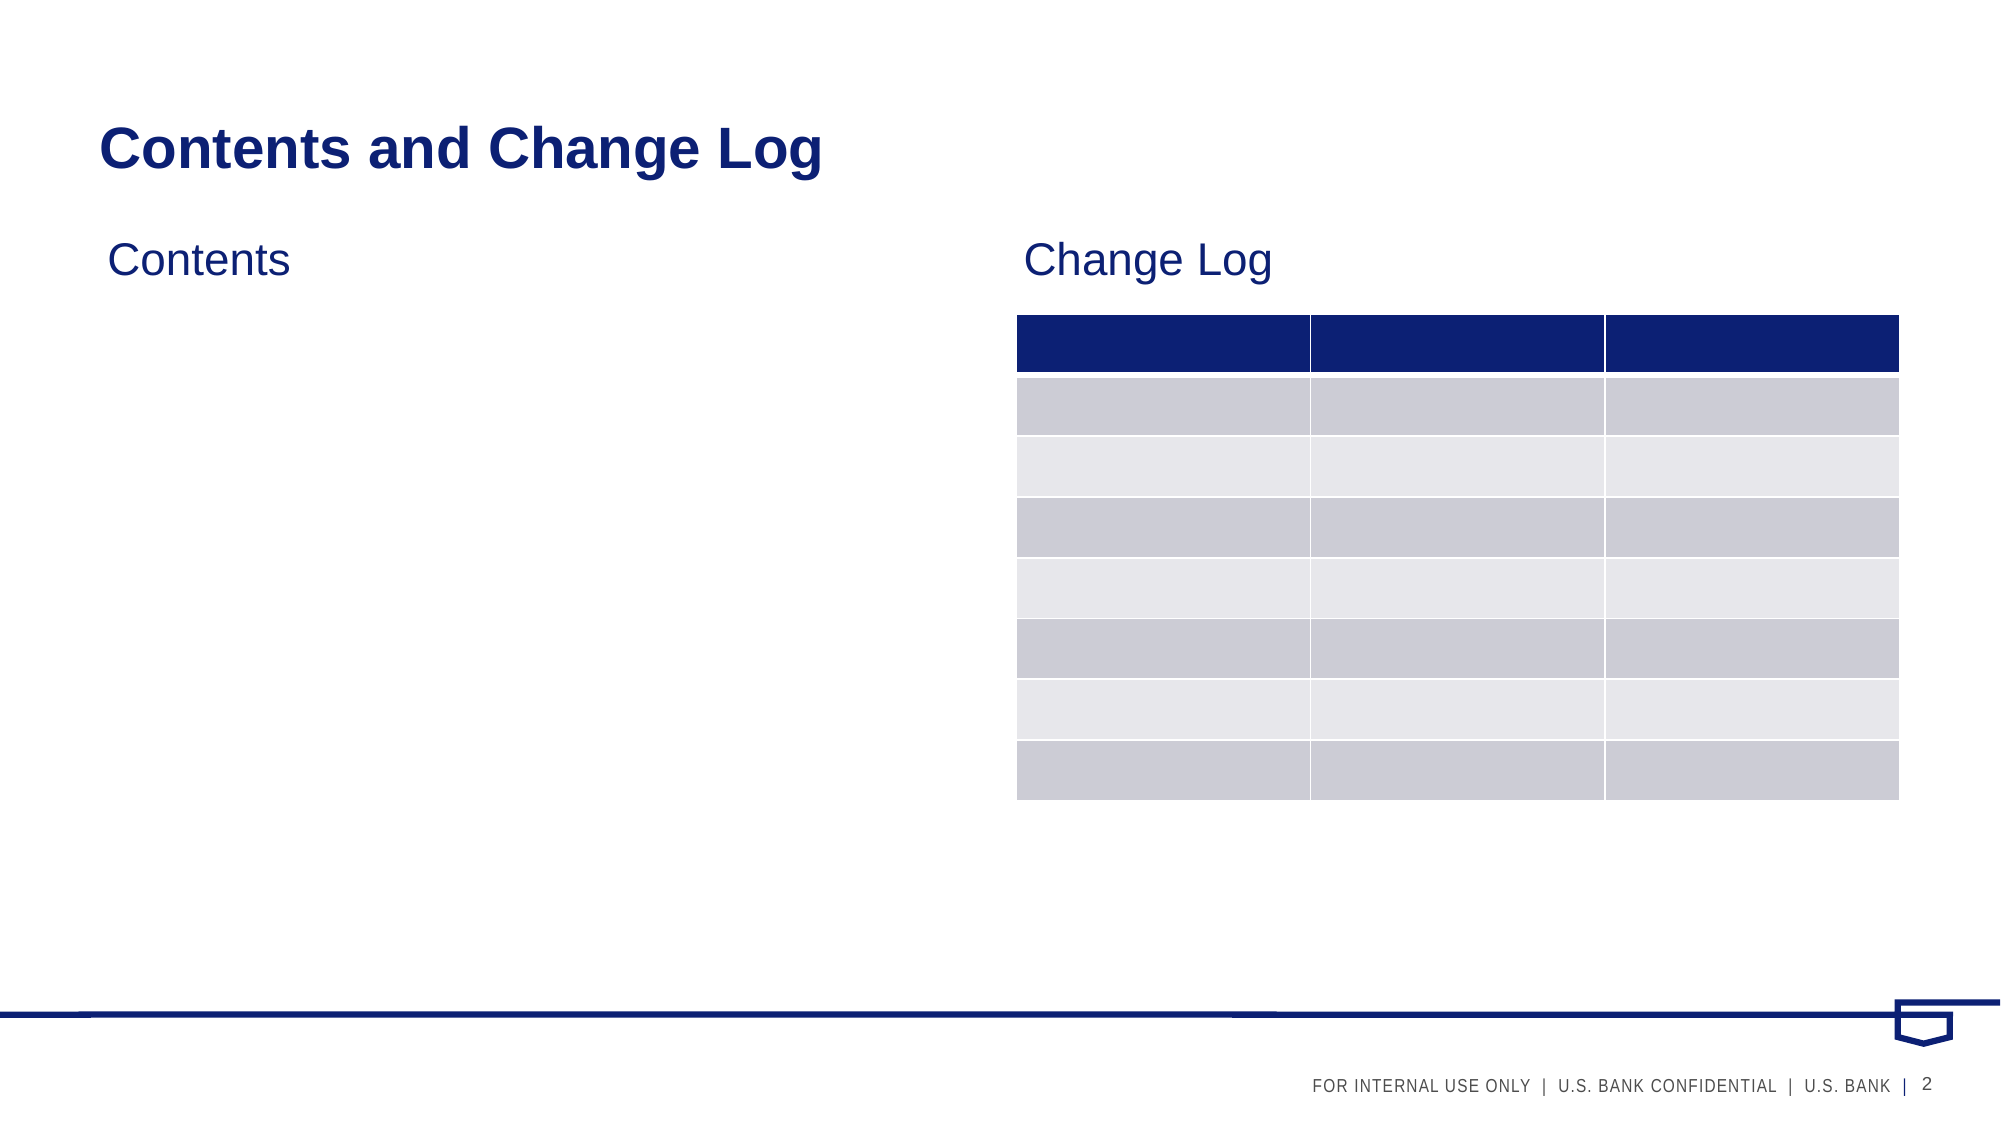

# Contents and Change Log
Contents
Change Log

|  |  |  |
| --- | --- | --- |
|  |  |  |
|  |  |  |
|  |  |  |
|  |  |  |
|  |  |  |
|  |  |  |
|  |  |  |